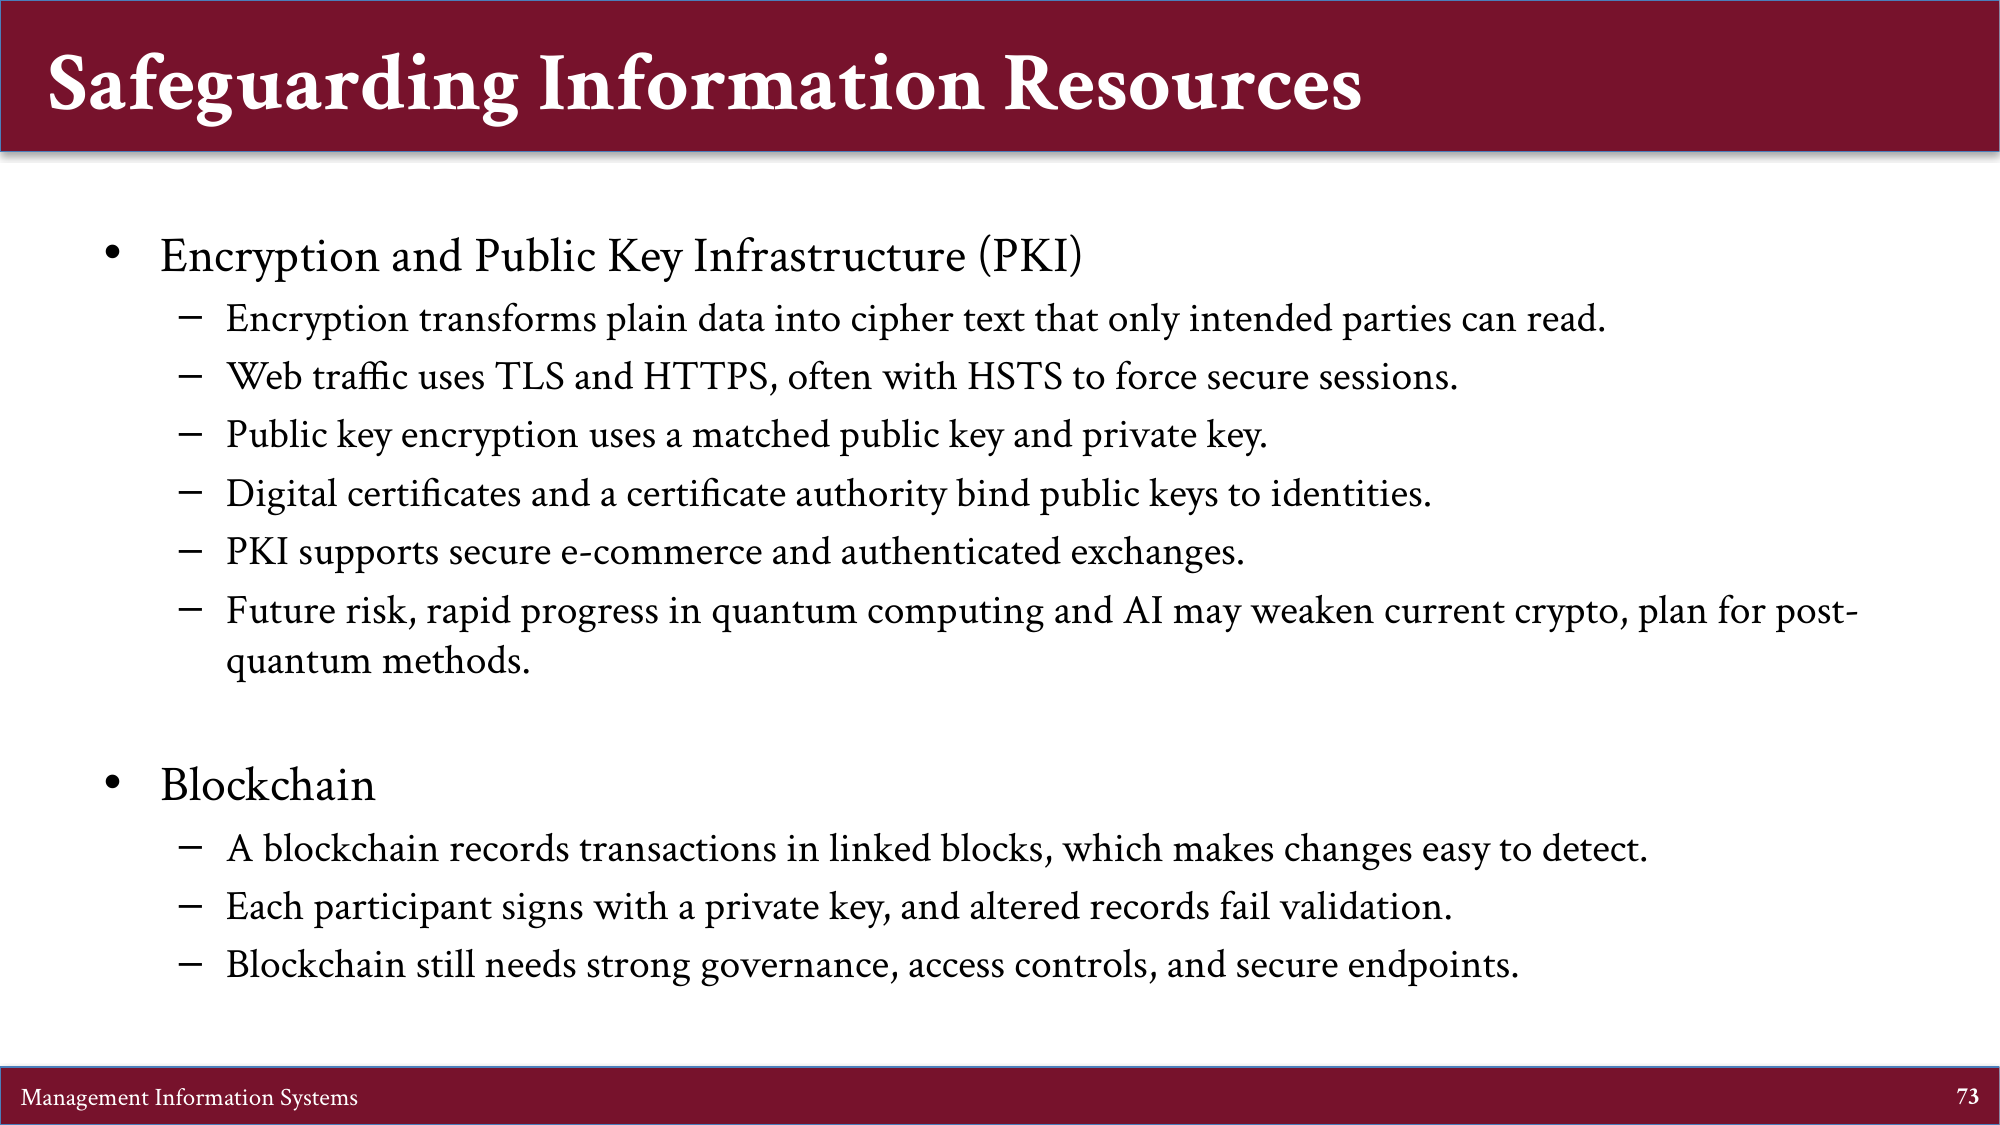

# Safeguarding Information Resources
Encryption and Public Key Infrastructure (PKI)
Encryption transforms plain data into cipher text that only intended parties can read.
Web traffic uses TLS and HTTPS, often with HSTS to force secure sessions.
Public key encryption uses a matched public key and private key.
Digital certificates and a certificate authority bind public keys to identities.
PKI supports secure e-commerce and authenticated exchanges.
Future risk, rapid progress in quantum computing and AI may weaken current crypto, plan for post-quantum methods.

Blockchain
A blockchain records transactions in linked blocks, which makes changes easy to detect.
Each participant signs with a private key, and altered records fail validation.
Blockchain still needs strong governance, access controls, and secure endpoints.

 Management Information Systems
73